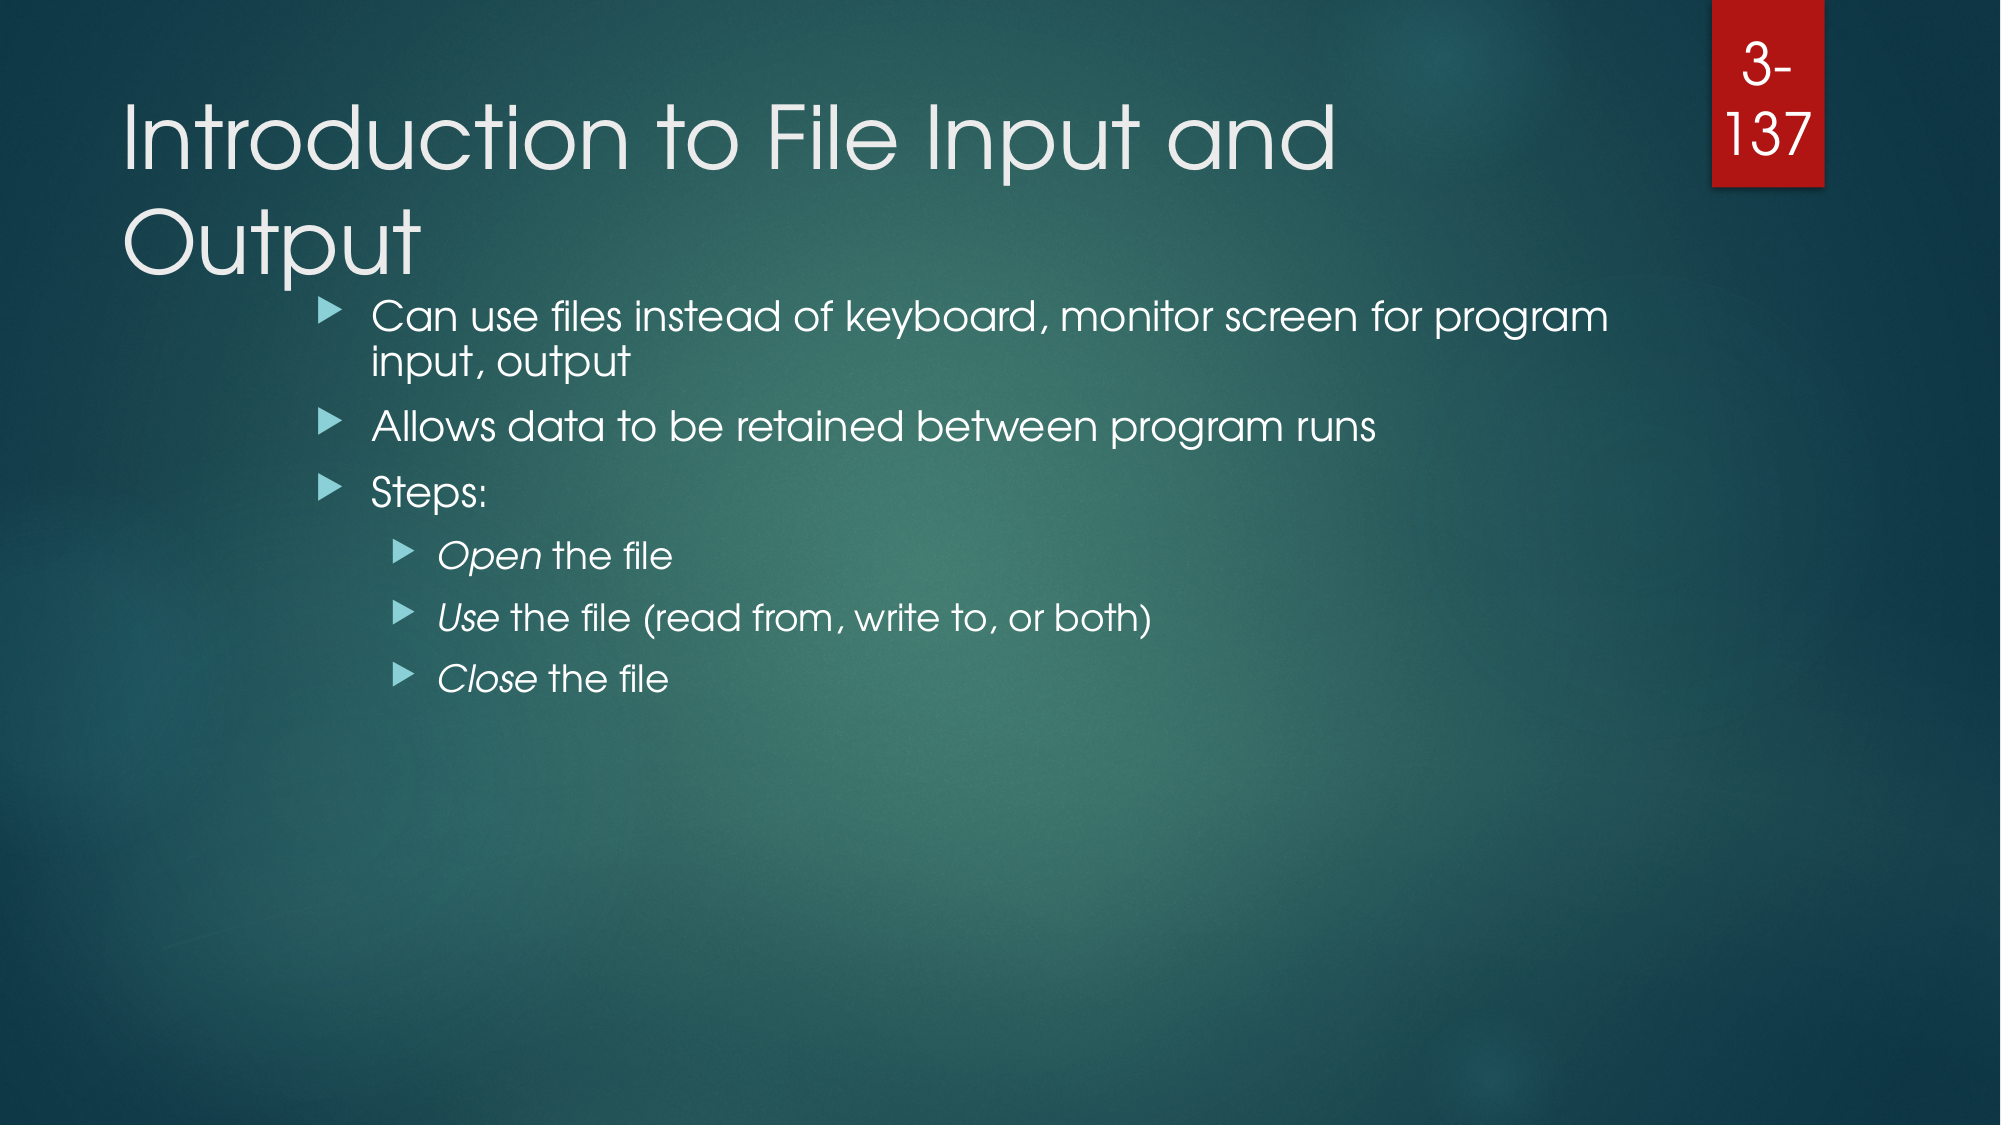

3-137
# Introduction to File Input and Output
Can use files instead of keyboard, monitor screen for program input, output
Allows data to be retained between program runs
Steps:
Open the file
Use the file (read from, write to, or both)
Close the file